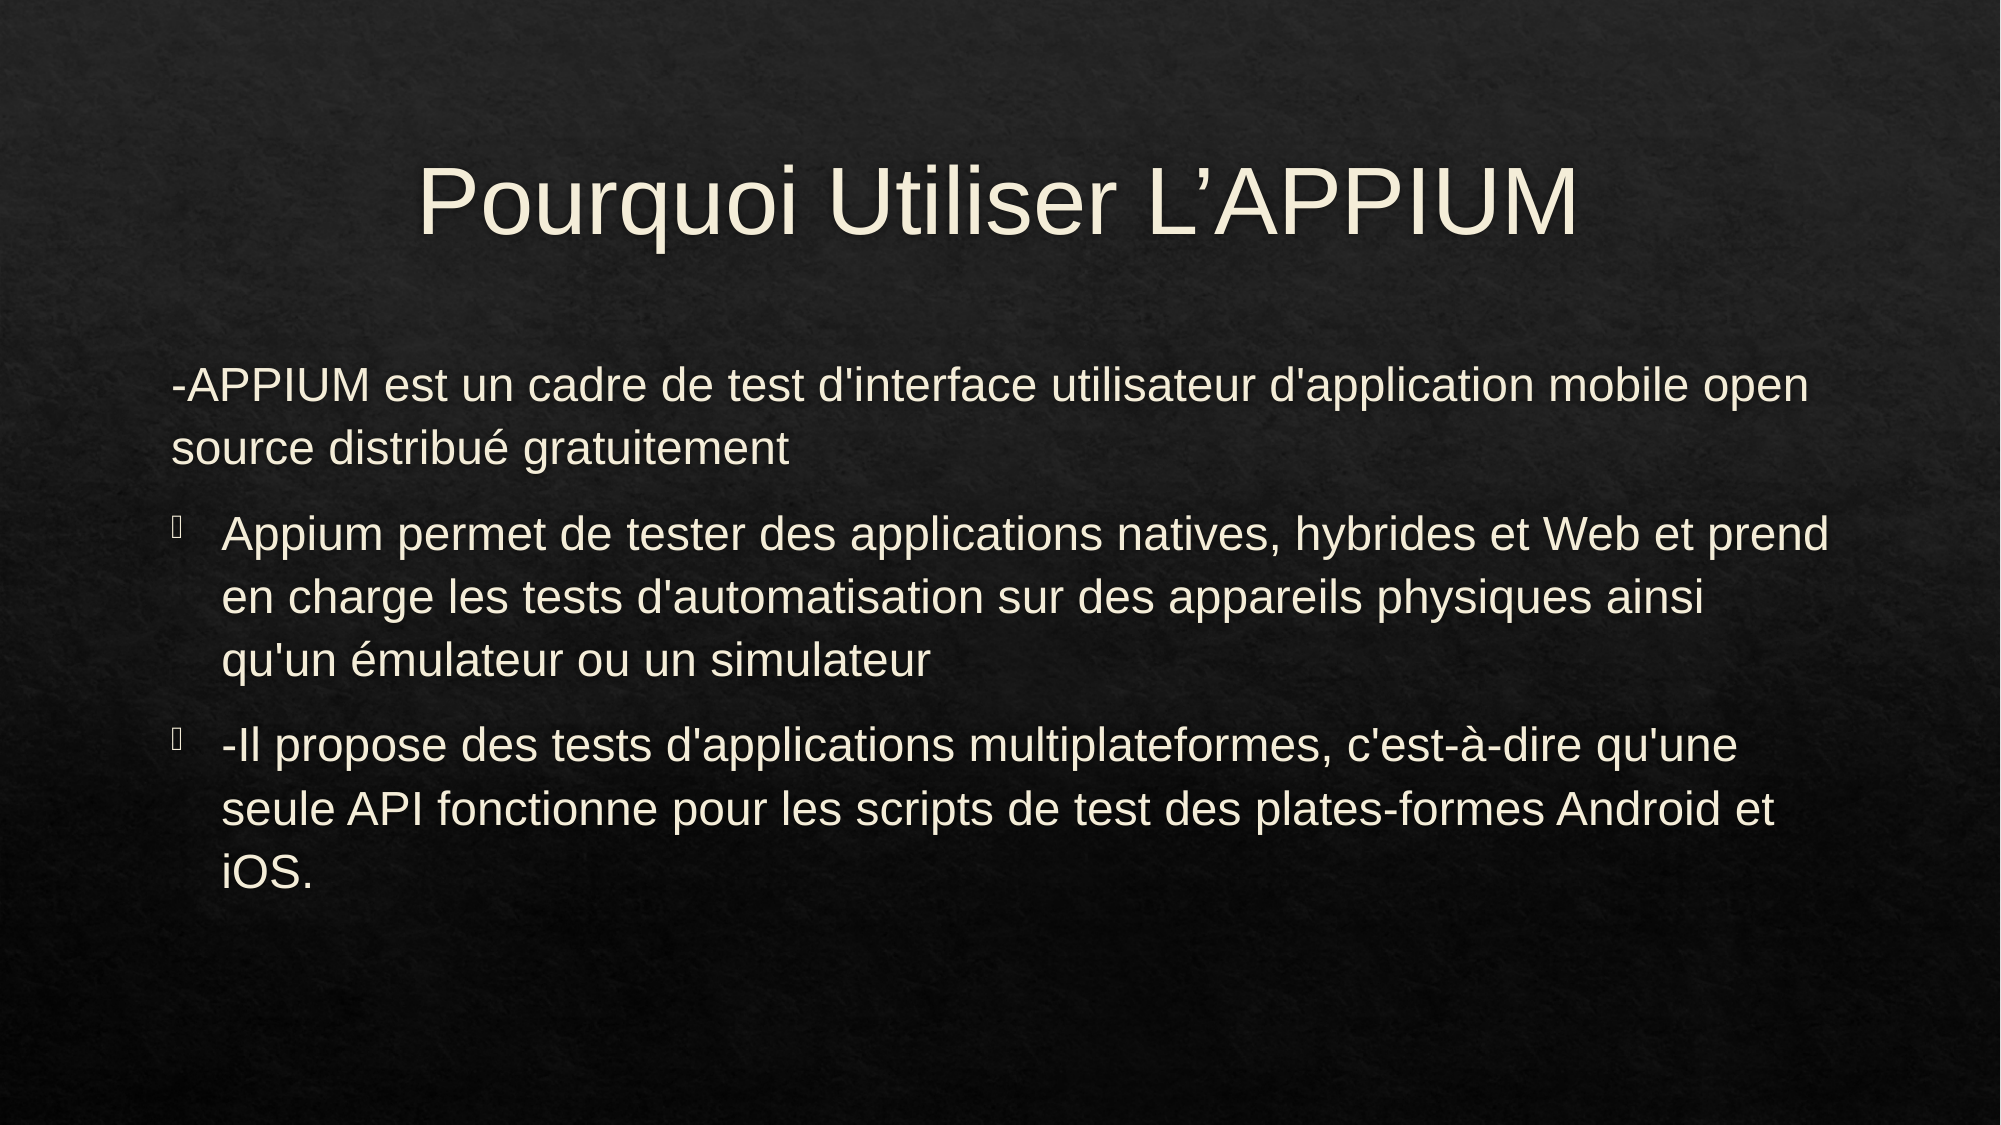

# Pourquoi Utiliser L’APPIUM
-APPIUM est un cadre de test d'interface utilisateur d'application mobile open source distribué gratuitement
Appium permet de tester des applications natives, hybrides et Web et prend en charge les tests d'automatisation sur des appareils physiques ainsi qu'un émulateur ou un simulateur
-Il propose des tests d'applications multiplateformes, c'est-à-dire qu'une seule API fonctionne pour les scripts de test des plates-formes Android et iOS.